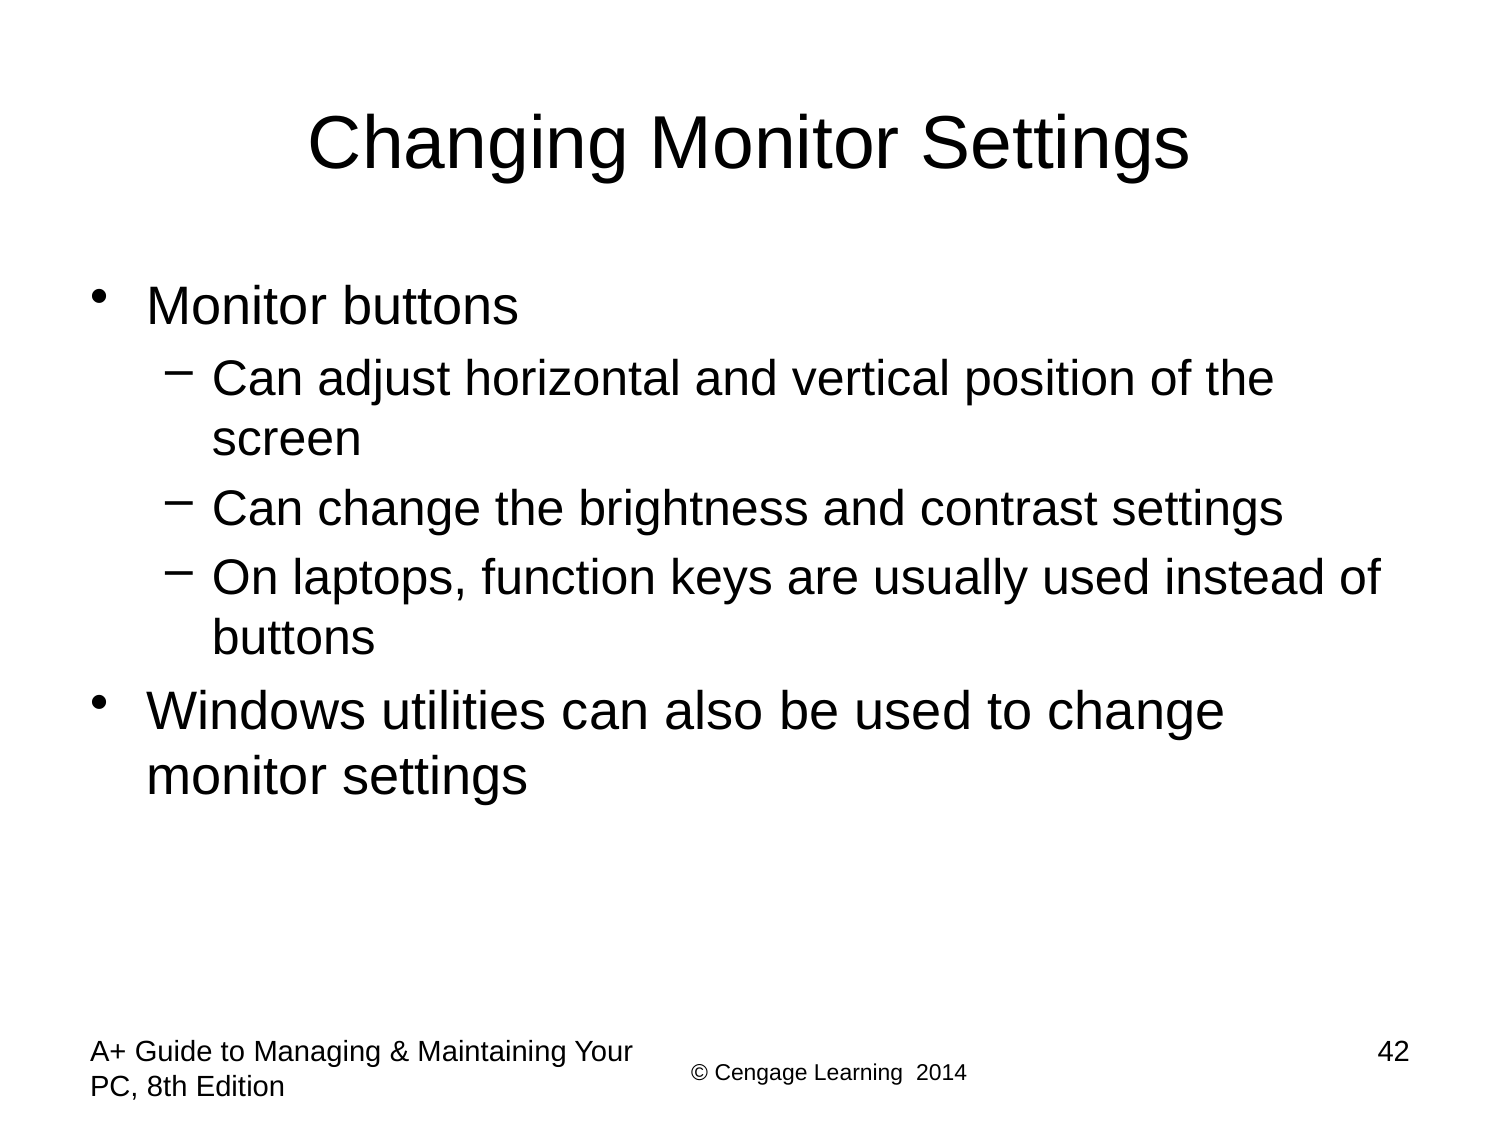

# Changing Monitor Settings
Monitor buttons
Can adjust horizontal and vertical position of the screen
Can change the brightness and contrast settings
On laptops, function keys are usually used instead of buttons
Windows utilities can also be used to change monitor settings
A+ Guide to Managing & Maintaining Your PC, 8th Edition
42